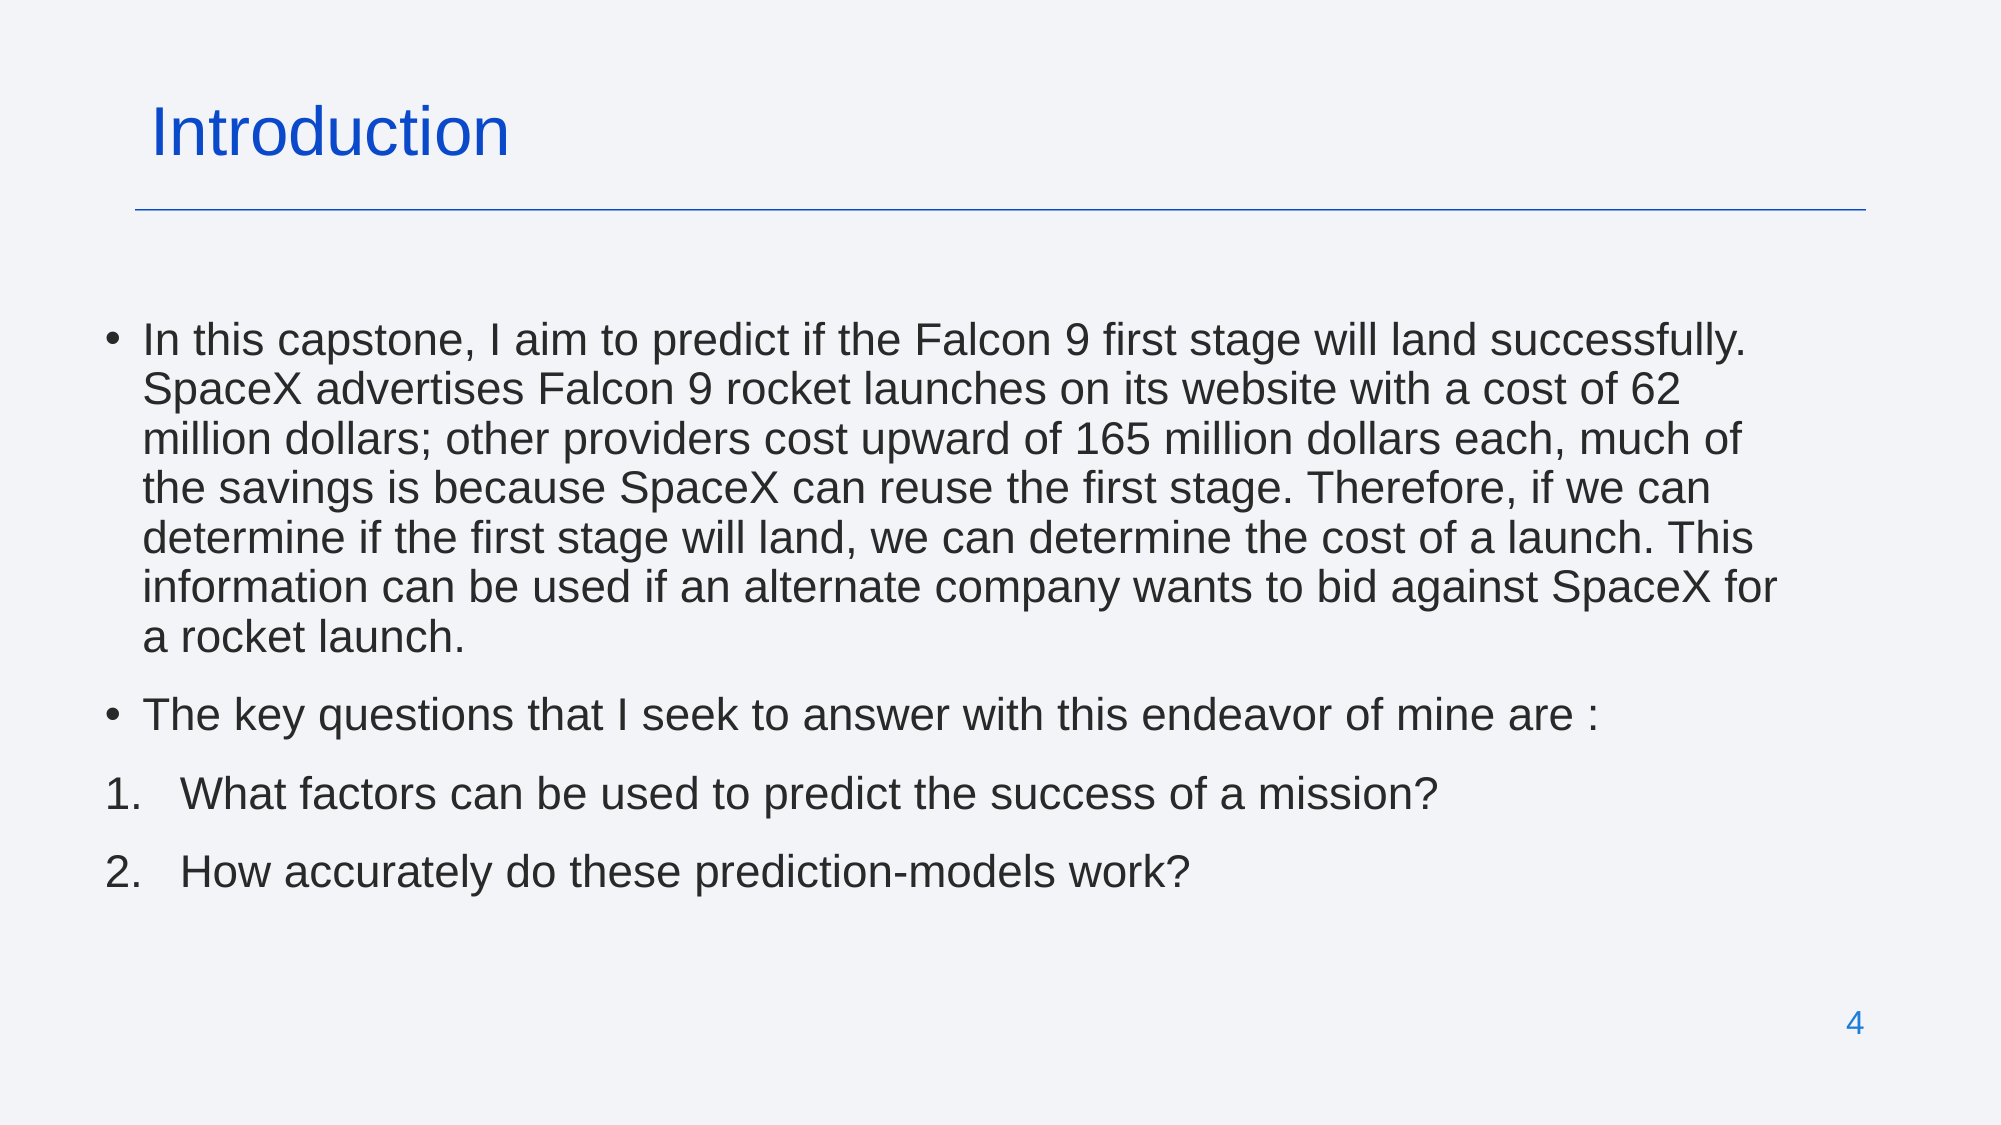

Introduction
In this capstone, I aim to predict if the Falcon 9 first stage will land successfully. SpaceX advertises Falcon 9 rocket launches on its website with a cost of 62 million dollars; other providers cost upward of 165 million dollars each, much of the savings is because SpaceX can reuse the first stage. Therefore, if we can determine if the first stage will land, we can determine the cost of a launch. This information can be used if an alternate company wants to bid against SpaceX for a rocket launch.
The key questions that I seek to answer with this endeavor of mine are :
What factors can be used to predict the success of a mission?
How accurately do these prediction-models work?
4